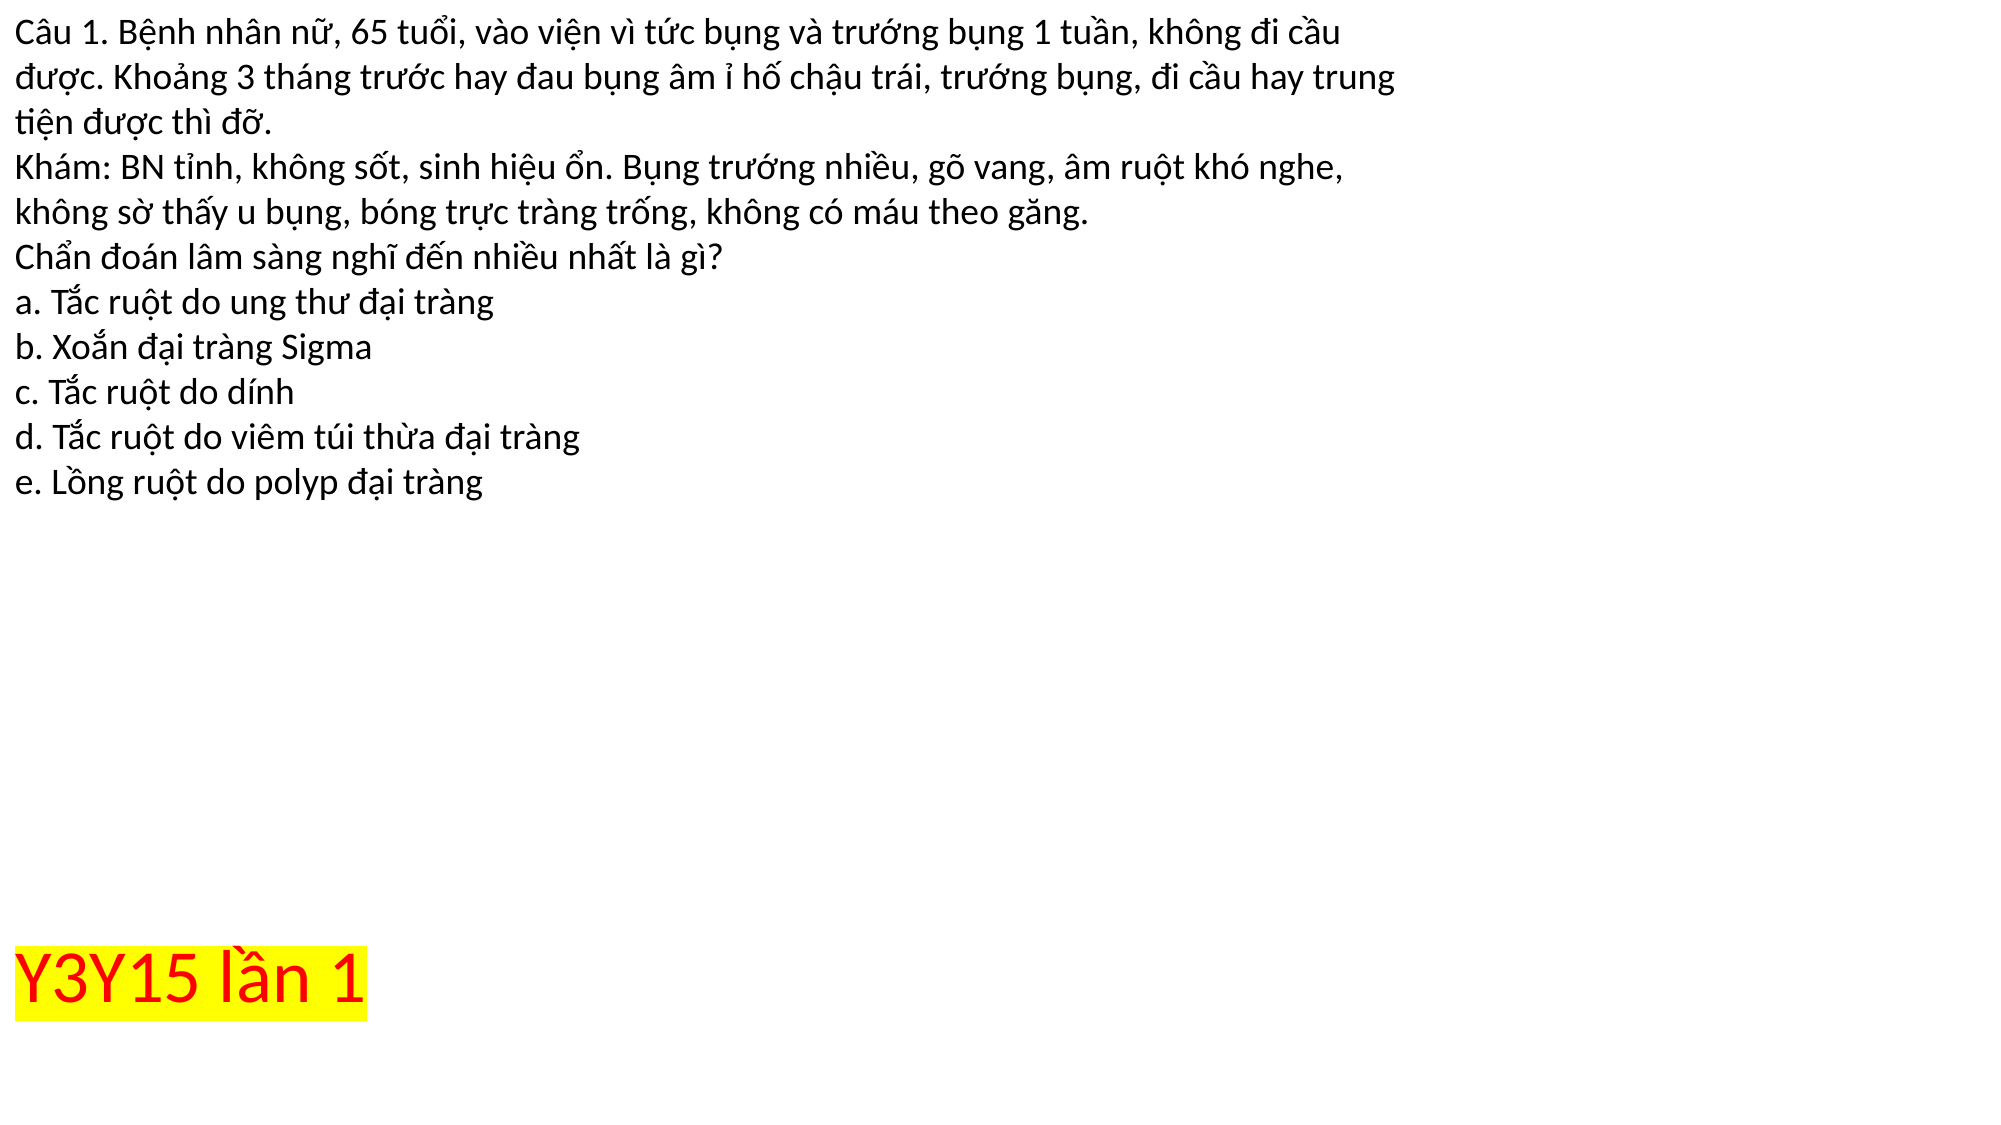

Câu 1. Bệnh nhân nữ, 65 tuổi, vào viện vì tức bụng và trướng bụng 1 tuần, không đi cầu
được. Khoảng 3 tháng trước hay đau bụng âm ỉ hố chậu trái, trướng bụng, đi cầu hay trung
tiện được thì đỡ.
Khám: BN tỉnh, không sốt, sinh hiệu ổn. Bụng trướng nhiều, gõ vang, âm ruột khó nghe,
không sờ thấy u bụng, bóng trực tràng trống, không có máu theo găng.
Chẩn đoán lâm sàng nghĩ đến nhiều nhất là gì?
a. Tắc ruột do ung thư đại tràng
b. Xoắn đại tràng Sigma
c. Tắc ruột do dính
d. Tắc ruột do viêm túi thừa đại tràng
e. Lồng ruột do polyp đại tràng
# Y3Y15 lần 1